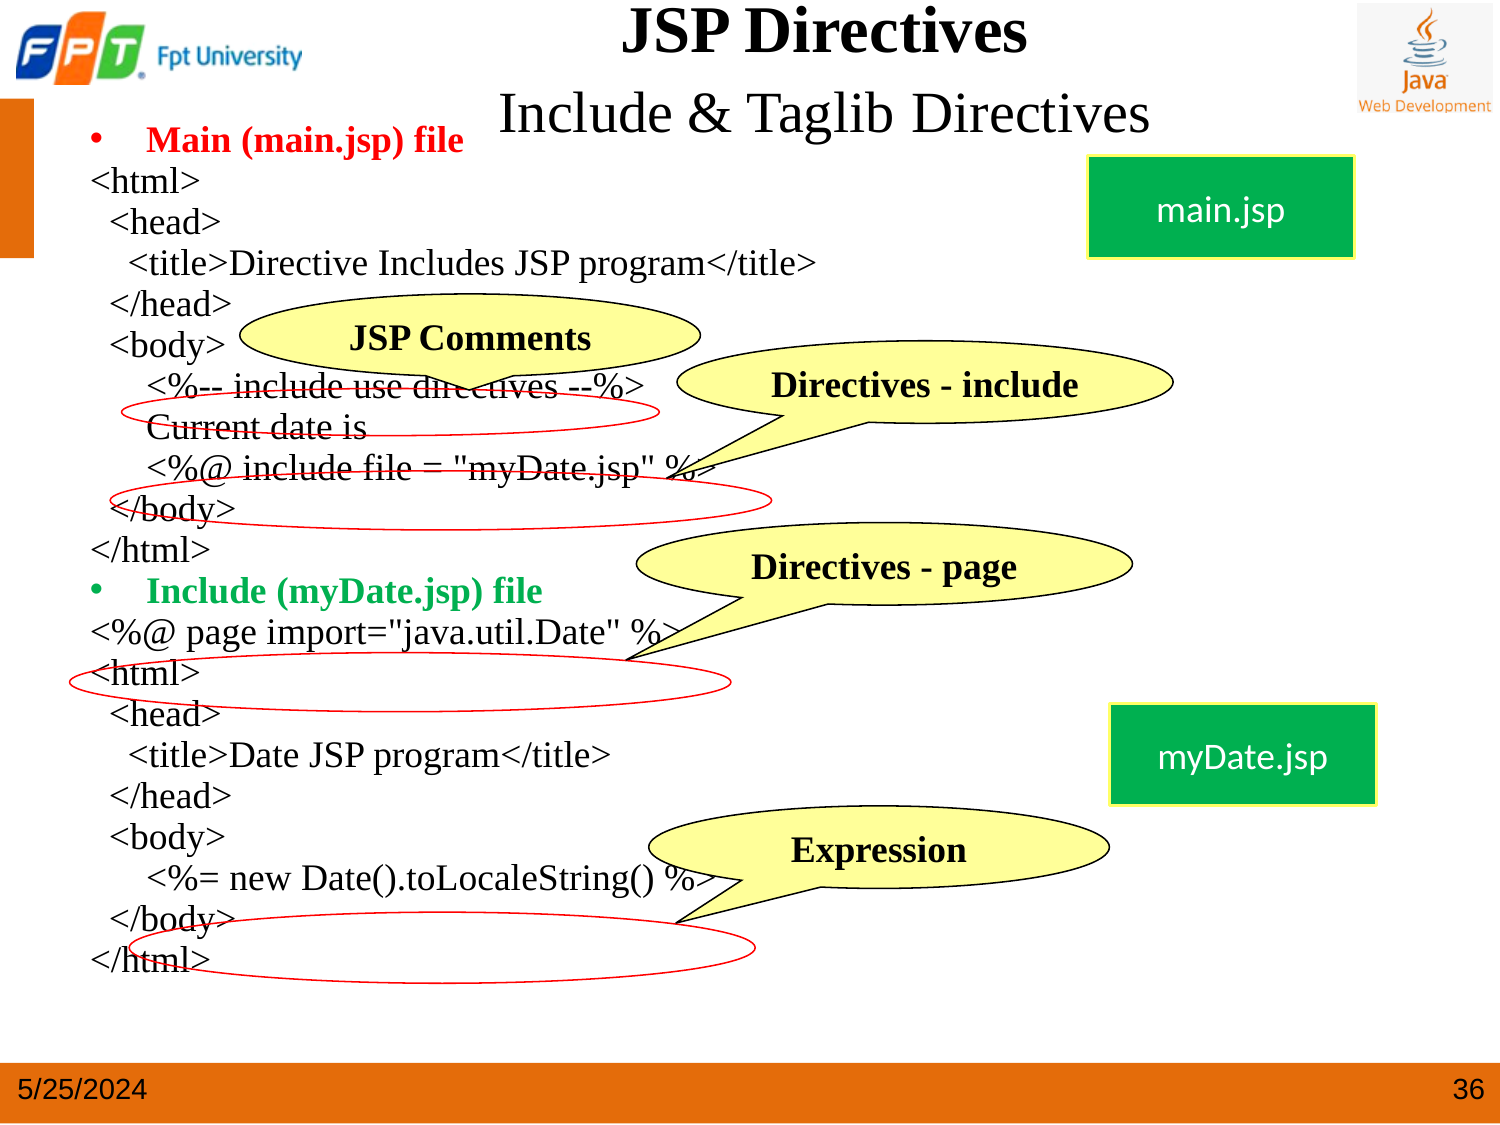

JSP Directives
Include & Taglib Directives
Main (main.jsp) file
<html>
  <head>
    <title>Directive Includes JSP program</title>
  </head>
  <body>
  	<%-- include use directives --%>
  	Current date is
  	<%@ include file = "myDate.jsp" %>
  </body>
</html>
Include (myDate.jsp) file
<%@ page import="java.util.Date" %>
<html>
  <head>
    <title>Date JSP program</title>
  </head>
  <body>
  	<%= new Date().toLocaleString() %>
  </body>
</html>
main.jsp
JSP Comments

Directives - include

Directives - page

myDate.jsp
Expression

5/25/2024
36